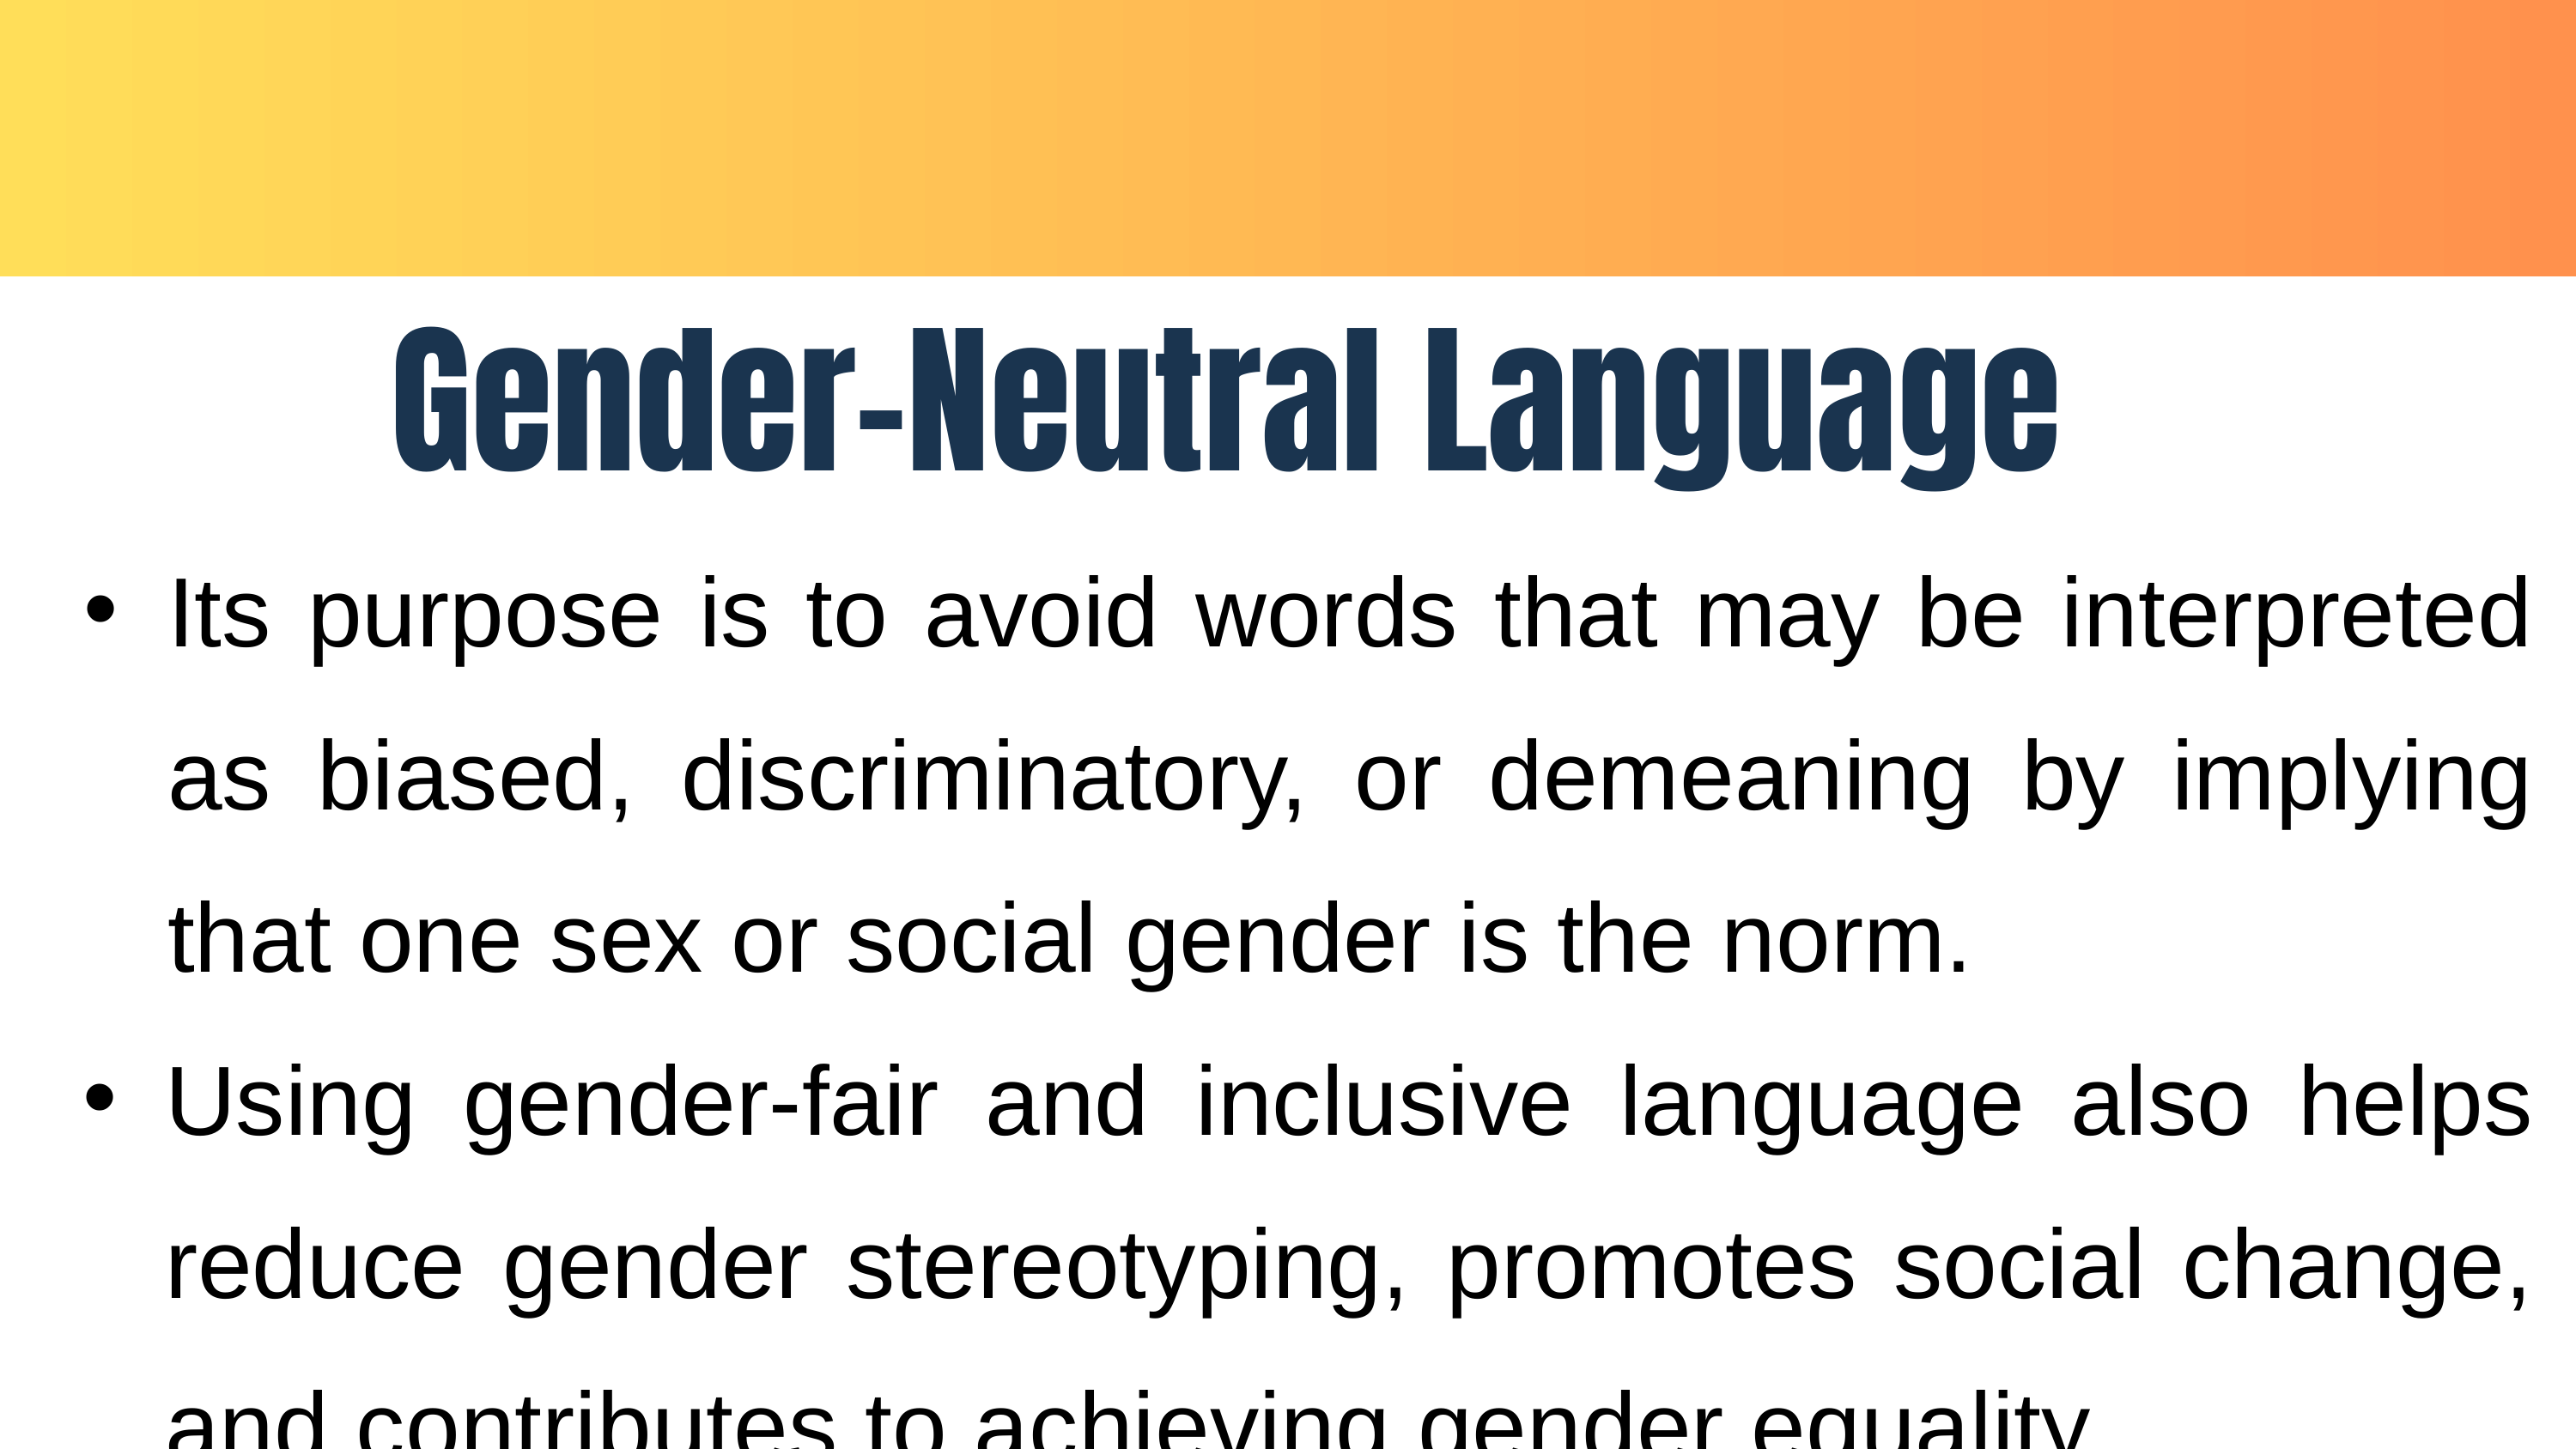

Gender-Neutral Language
Its purpose is to avoid words that may be interpreted as biased, discriminatory, or demeaning by implying that one sex or social gender is the norm.
Using gender-fair and inclusive language also helps reduce gender stereotyping, promotes social change, and contributes to achieving gender equality.